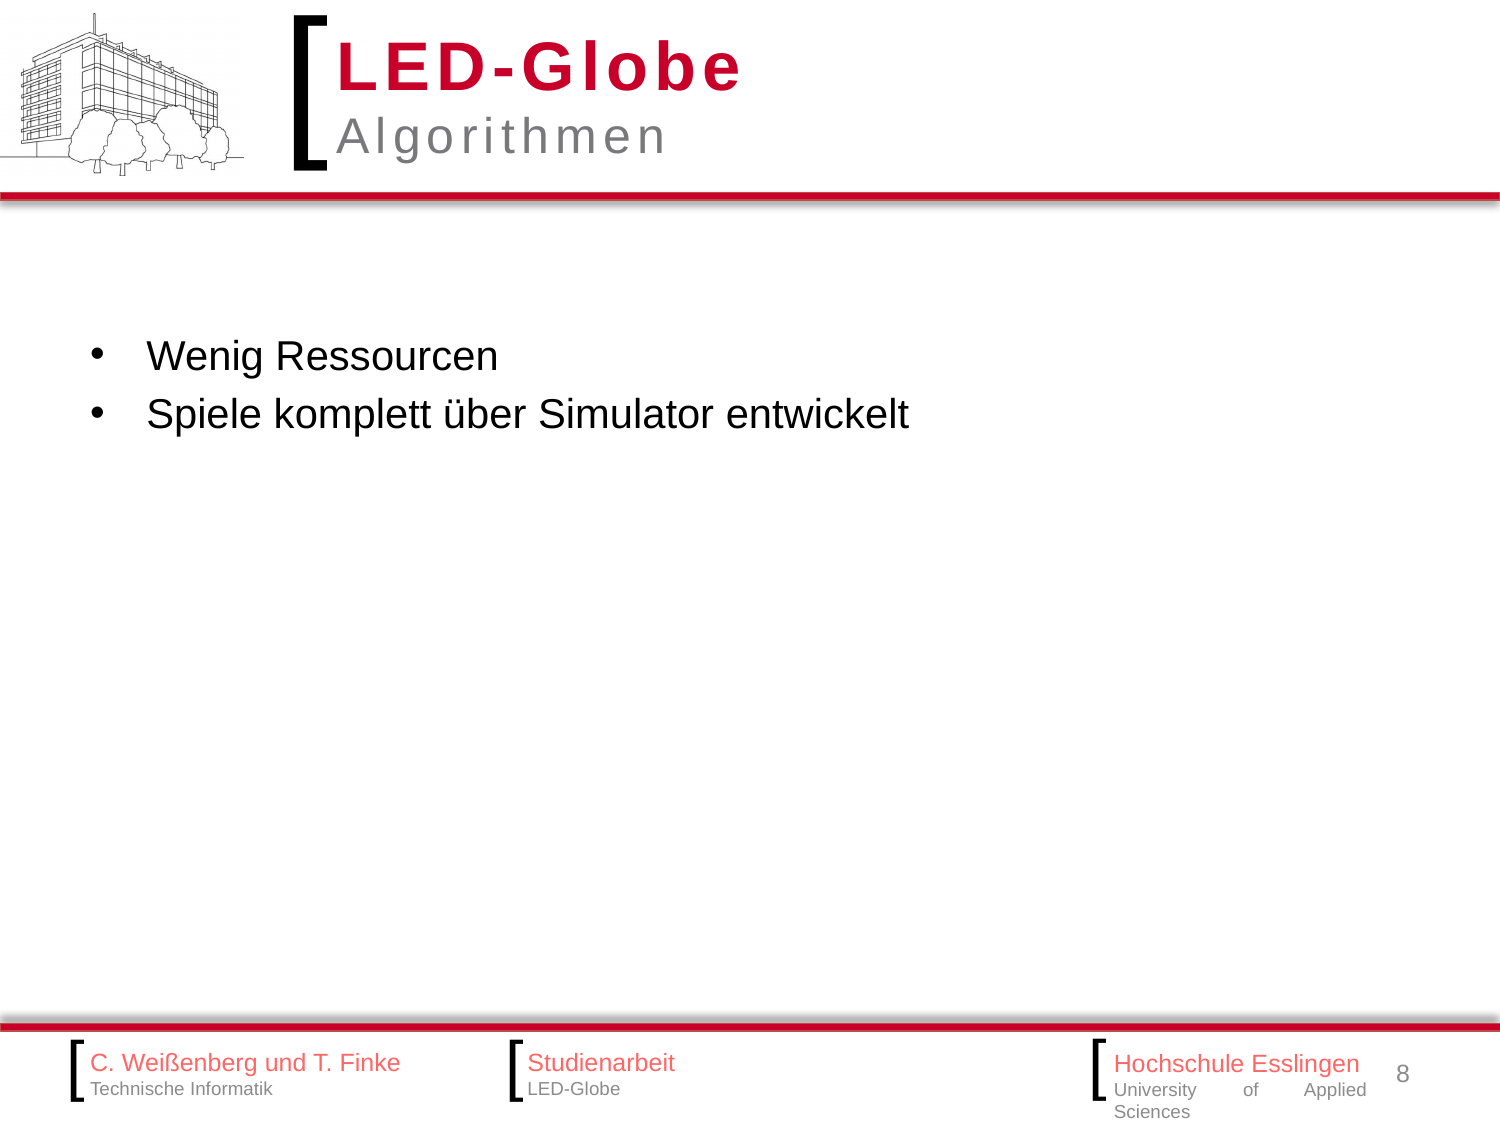

# LED-Globe
Algorithmen

Wenig Ressourcen
Spiele komplett über Simulator entwickelt

C. Weißenberg und T. Finke
Technische Informatik
Studienarbeit
LED-Globe
8